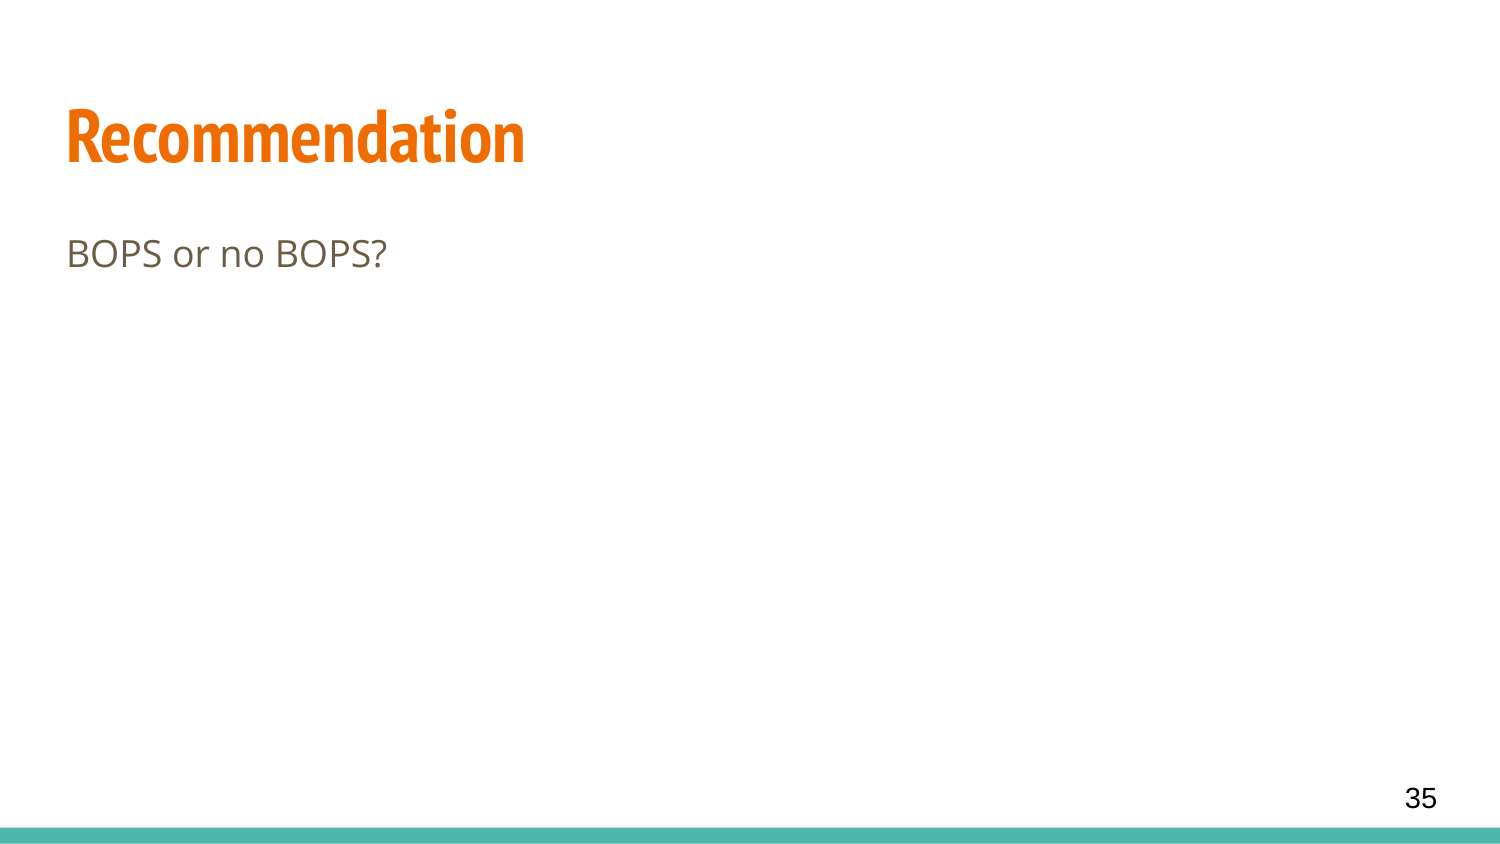

# Recommendation
BOPS or no BOPS?
35